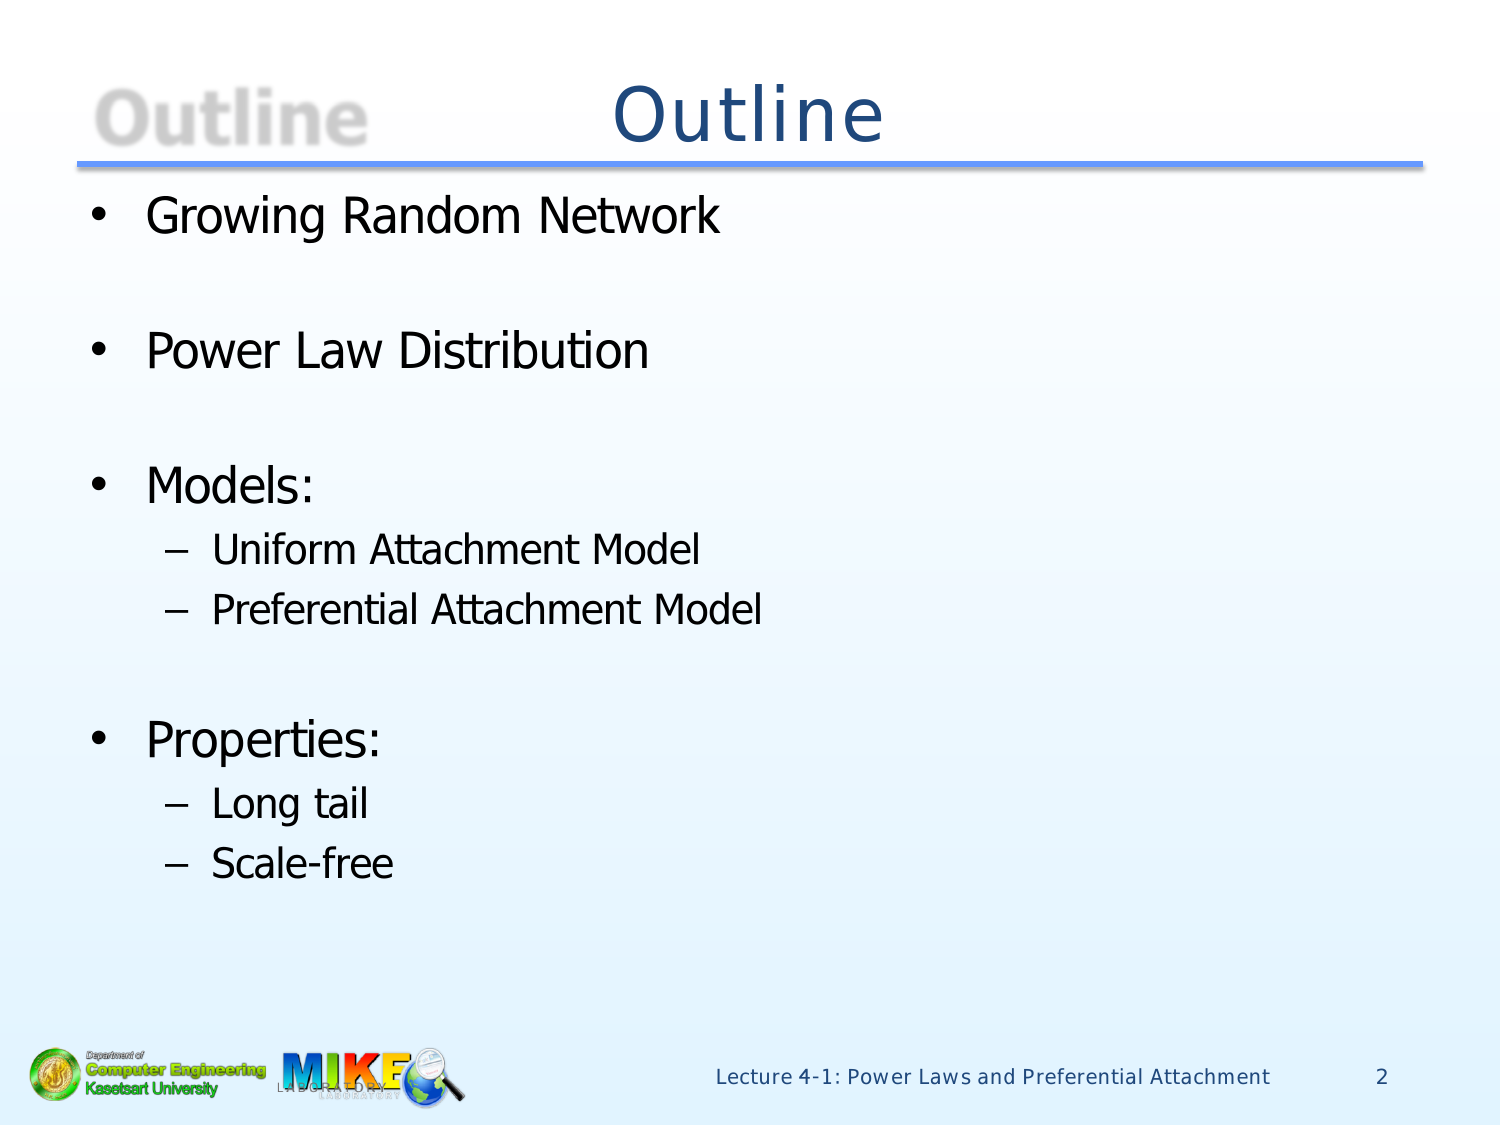

# Outline
Growing Random Network

Power Law Distribution

Models:
Uniform Attachment Model
Preferential Attachment Model

Properties:
Long tail
Scale-free
Lecture 4-1: Power Laws and Preferential Attachment
2